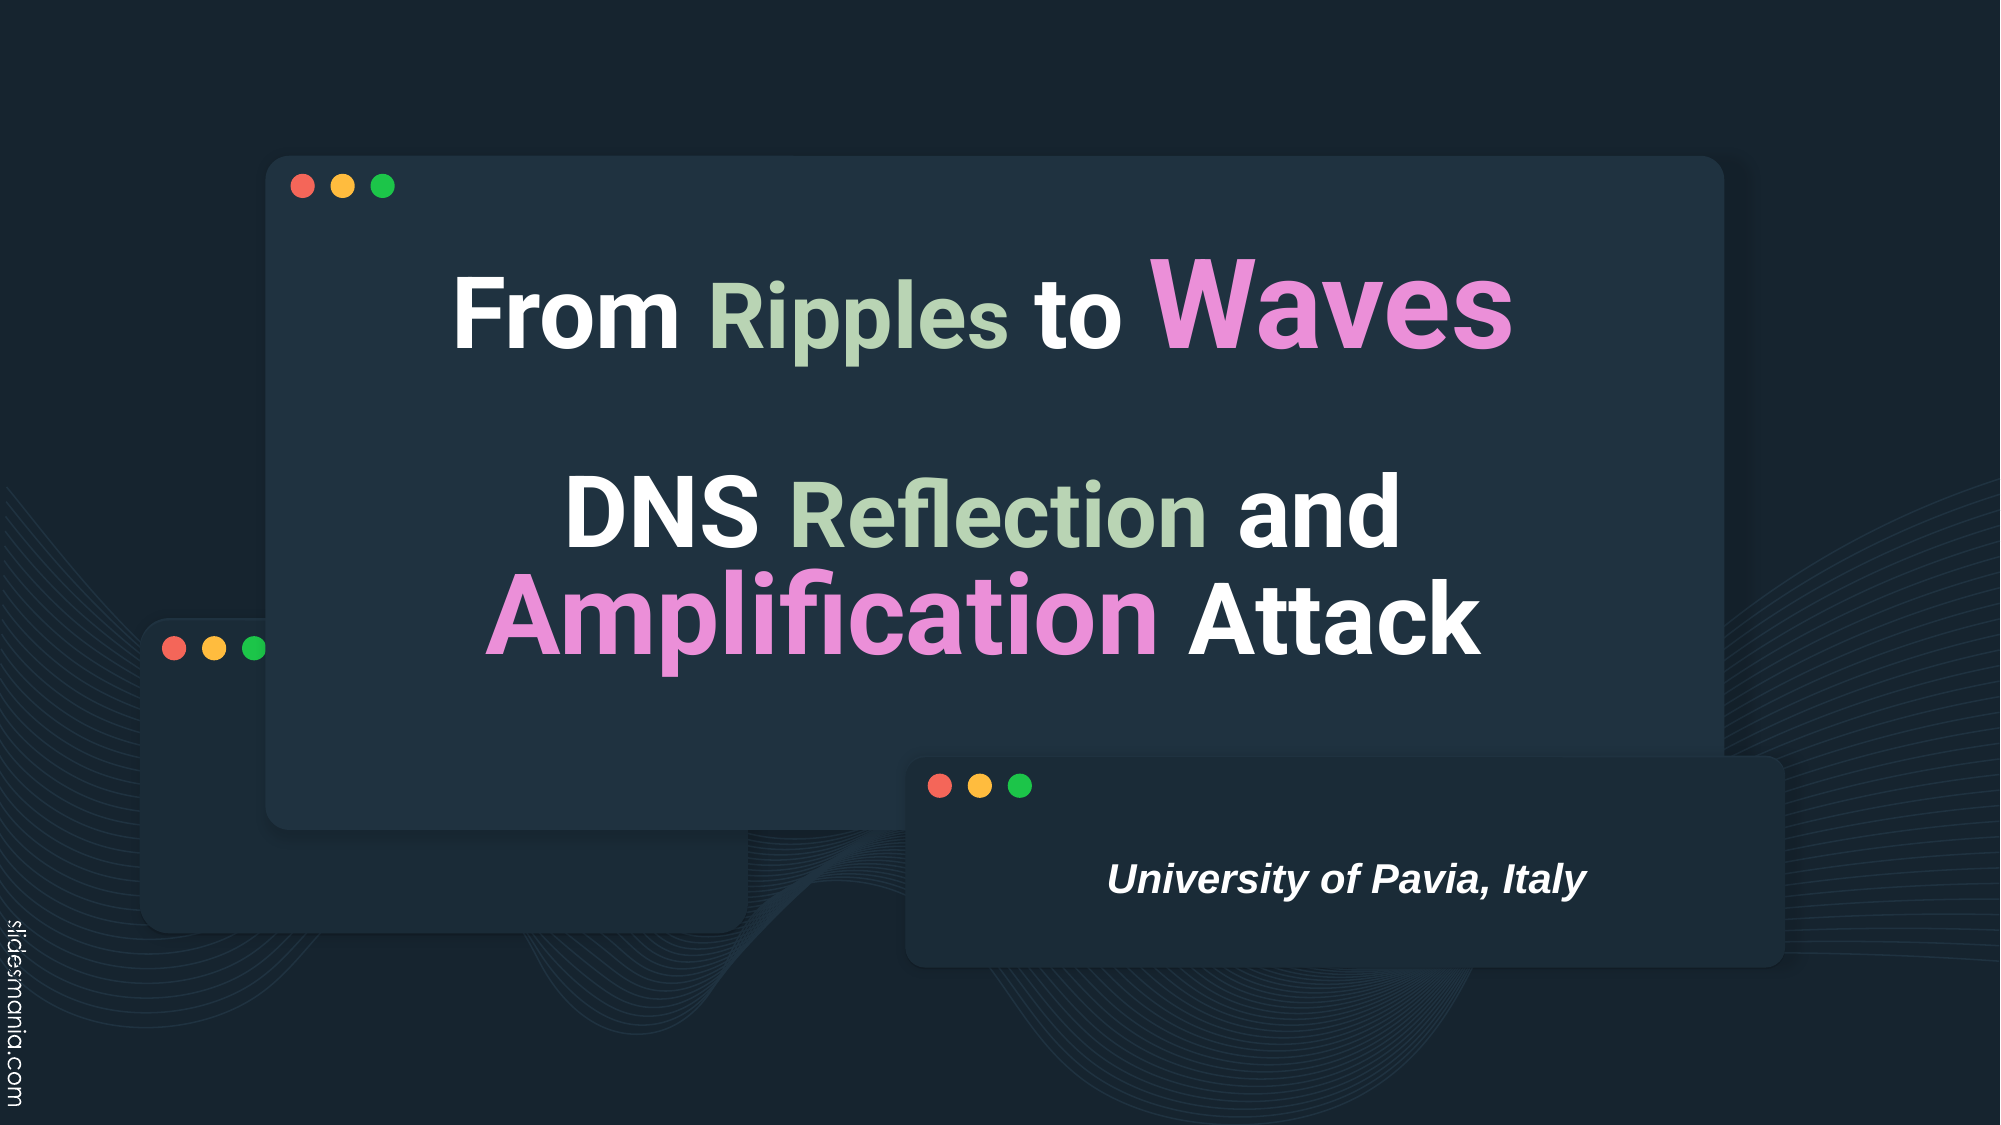

# From Ripples to Waves DNS Reflection and Amplification Attack
University of Pavia, Italy